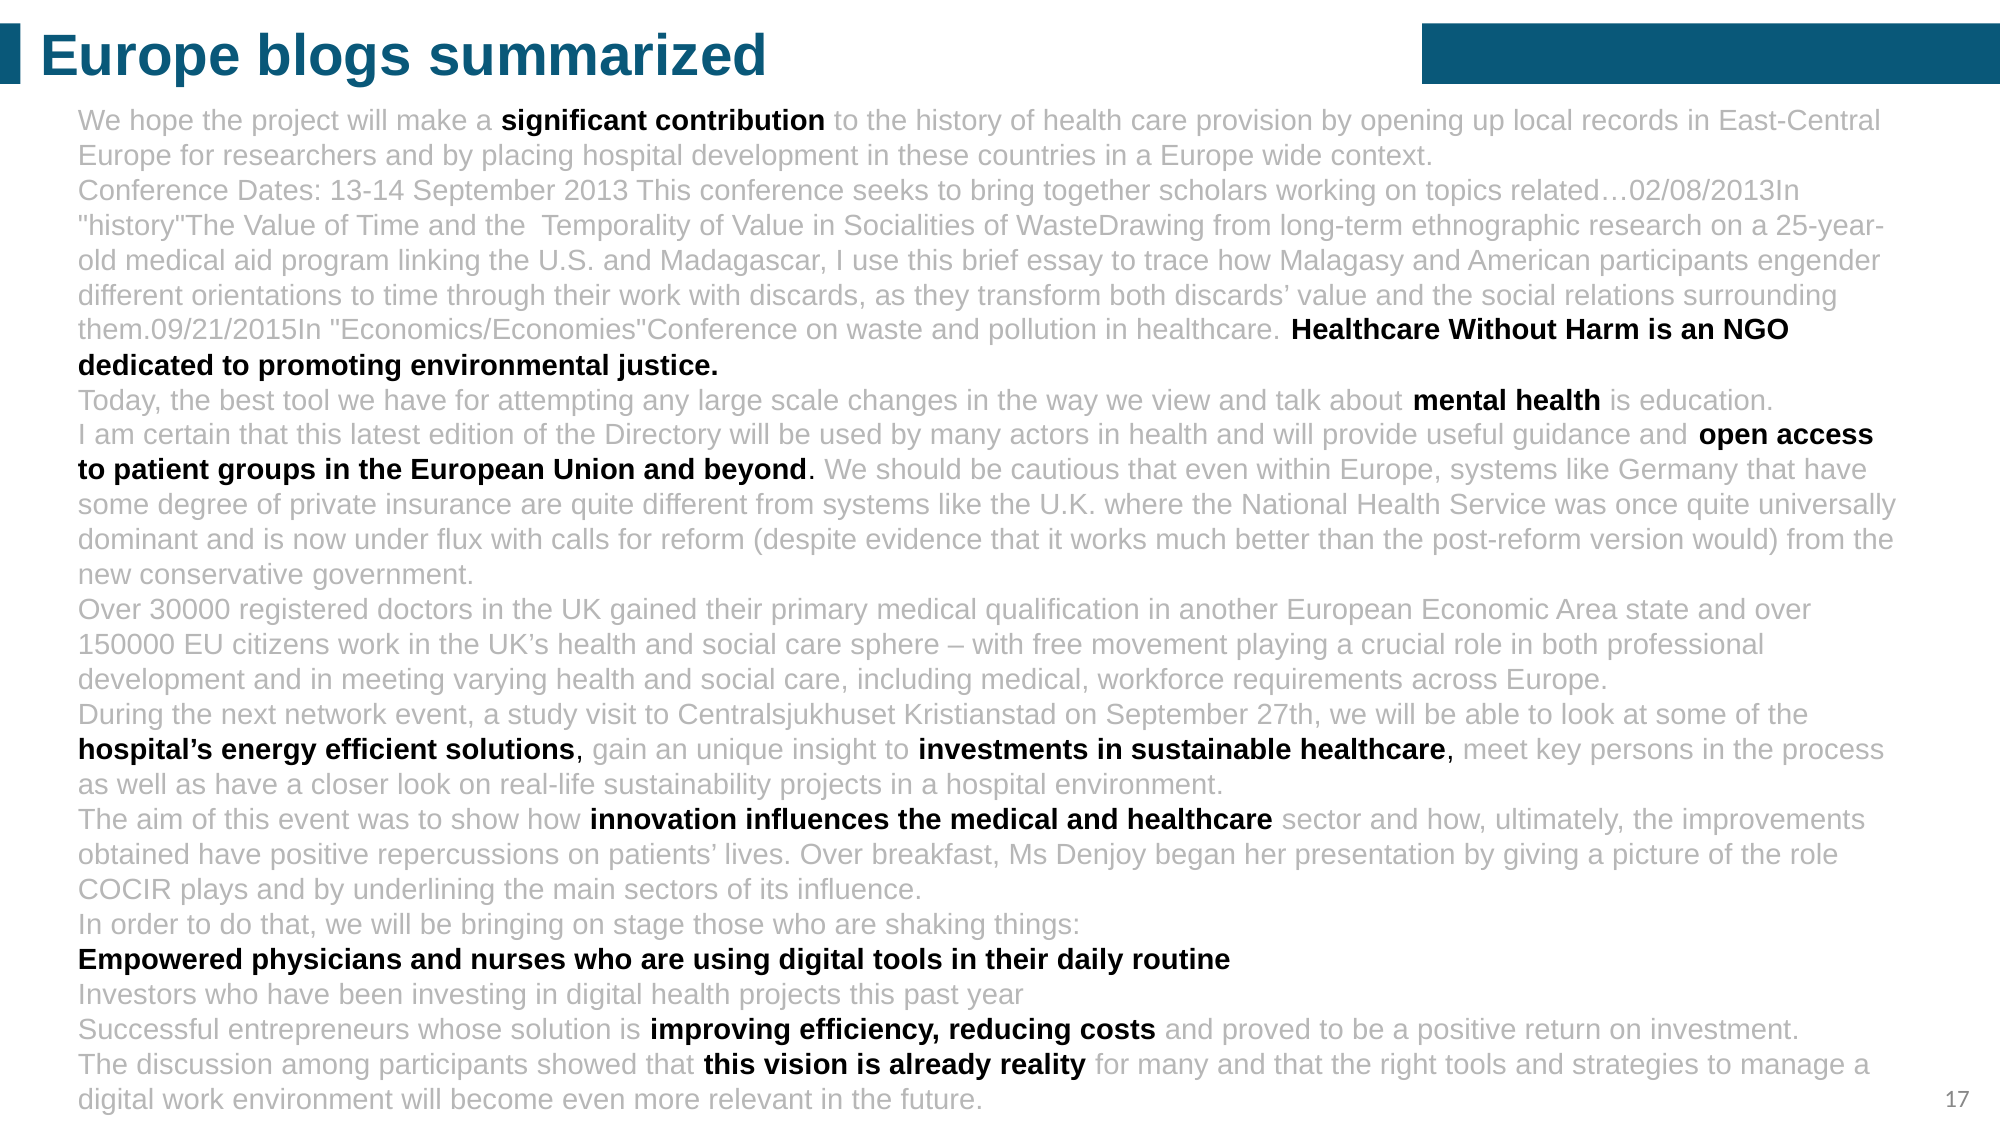

Europe blogs summarized

We hope the project will make a significant contribution to the history of health care provision by opening up local records in East-Central Europe for researchers and by placing hospital development in these countries in a Europe wide context.
Conference Dates: 13-14 September 2013 This conference seeks to bring together scholars working on topics related…02/08/2013In "history"The Value of Time and the  Temporality of Value in Socialities of WasteDrawing from long-term ethnographic research on a 25-year-old medical aid program linking the U.S. and Madagascar, I use this brief essay to trace how Malagasy and American participants engender different orientations to time through their work with discards, as they transform both discards’ value and the social relations surrounding them.09/21/2015In "Economics/Economies"Conference on waste and pollution in healthcare. Healthcare Without Harm is an NGO dedicated to promoting environmental justice.
Today, the best tool we have for attempting any large scale changes in the way we view and talk about mental health is education.
I am certain that this latest edition of the Directory will be used by many actors in health and will provide useful guidance and open access to patient groups in the European Union and beyond. We should be cautious that even within Europe, systems like Germany that have some degree of private insurance are quite different from systems like the U.K. where the National Health Service was once quite universally dominant and is now under flux with calls for reform (despite evidence that it works much better than the post-reform version would) from the new conservative government.
Over 30000 registered doctors in the UK gained their primary medical qualification in another European Economic Area state and over 150000 EU citizens work in the UK’s health and social care sphere – with free movement playing a crucial role in both professional development and in meeting varying health and social care, including medical, workforce requirements across Europe.
During the next network event, a study visit to Centralsjukhuset Kristianstad on September 27th, we will be able to look at some of the hospital’s energy efficient solutions, gain an unique insight to investments in sustainable healthcare, meet key persons in the process as well as have a closer look on real-life sustainability projects in a hospital environment.
The aim of this event was to show how innovation influences the medical and healthcare sector and how, ultimately, the improvements obtained have positive repercussions on patients’ lives. Over breakfast, Ms Denjoy began her presentation by giving a picture of the role COCIR plays and by underlining the main sectors of its influence.
In order to do that, we will be bringing on stage those who are shaking things:
Empowered physicians and nurses who are using digital tools in their daily routine
Investors who have been investing in digital health projects this past year
Successful entrepreneurs whose solution is improving efficiency, reducing costs and proved to be a positive return on investment.
The discussion among participants showed that this vision is already reality for many and that the right tools and strategies to manage a digital work environment will become even more relevant in the future.
17